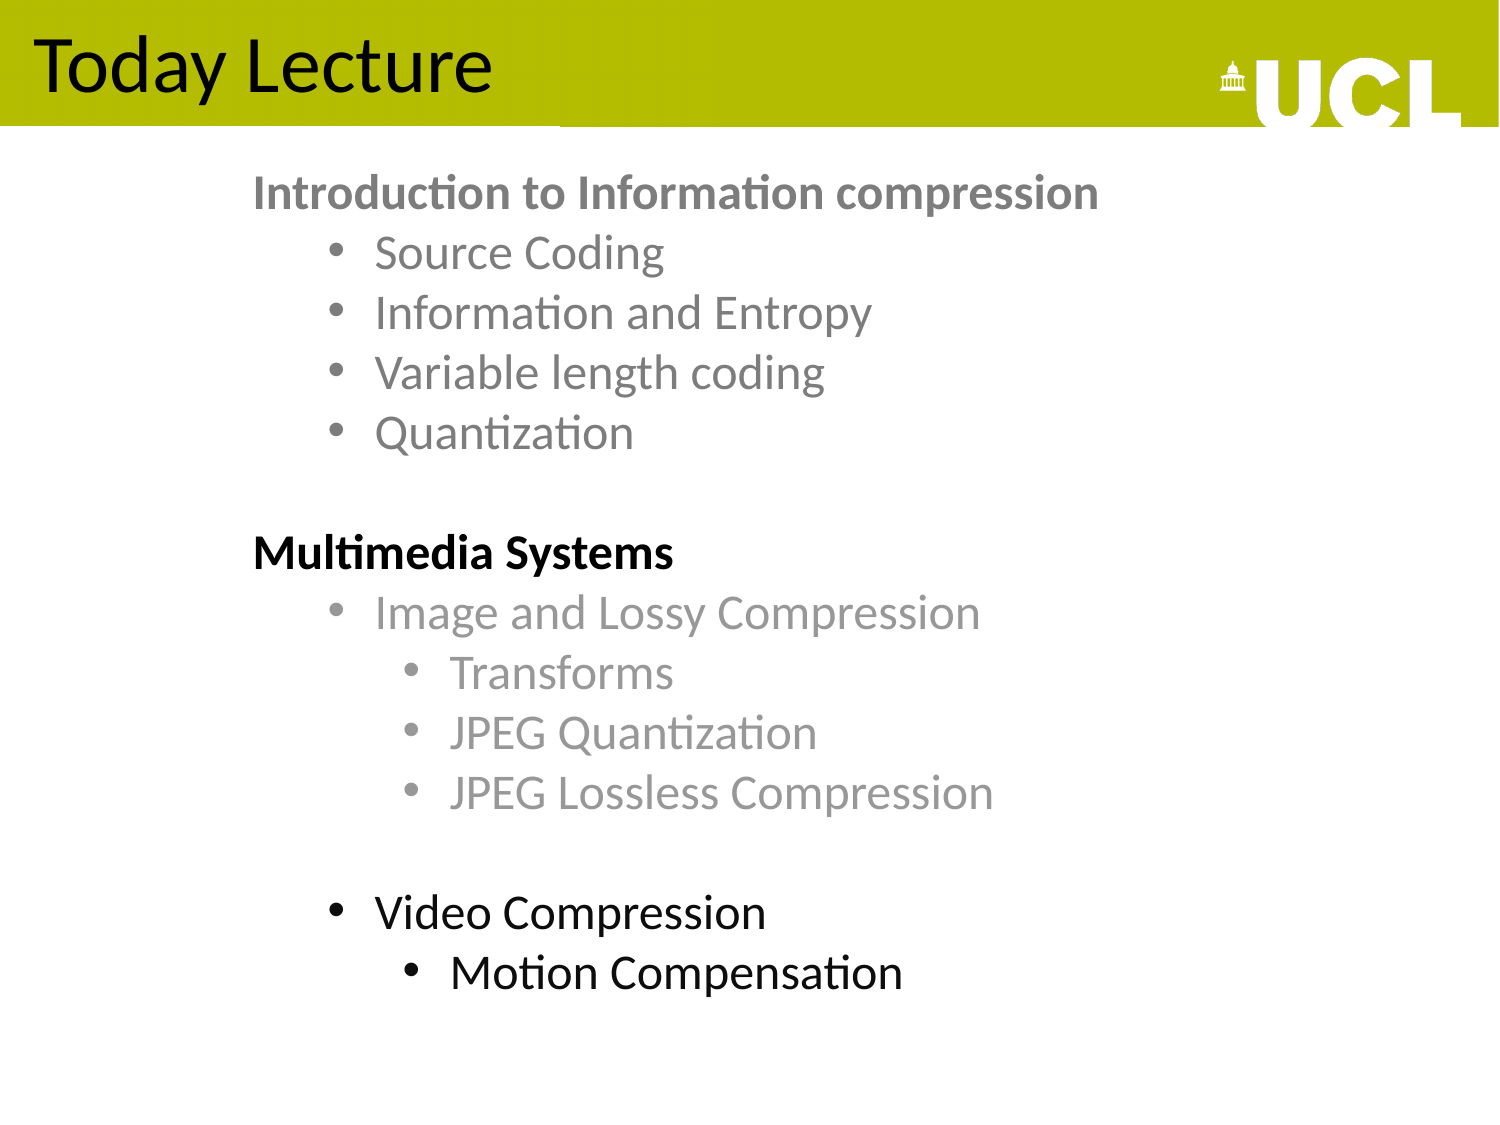

# Today Lecture
Introduction to Information compression
Source Coding
Information and Entropy
Variable length coding
Quantization

Multimedia Systems
Image and Lossy Compression
Transforms
JPEG Quantization
JPEG Lossless Compression

Video Compression
Motion Compensation